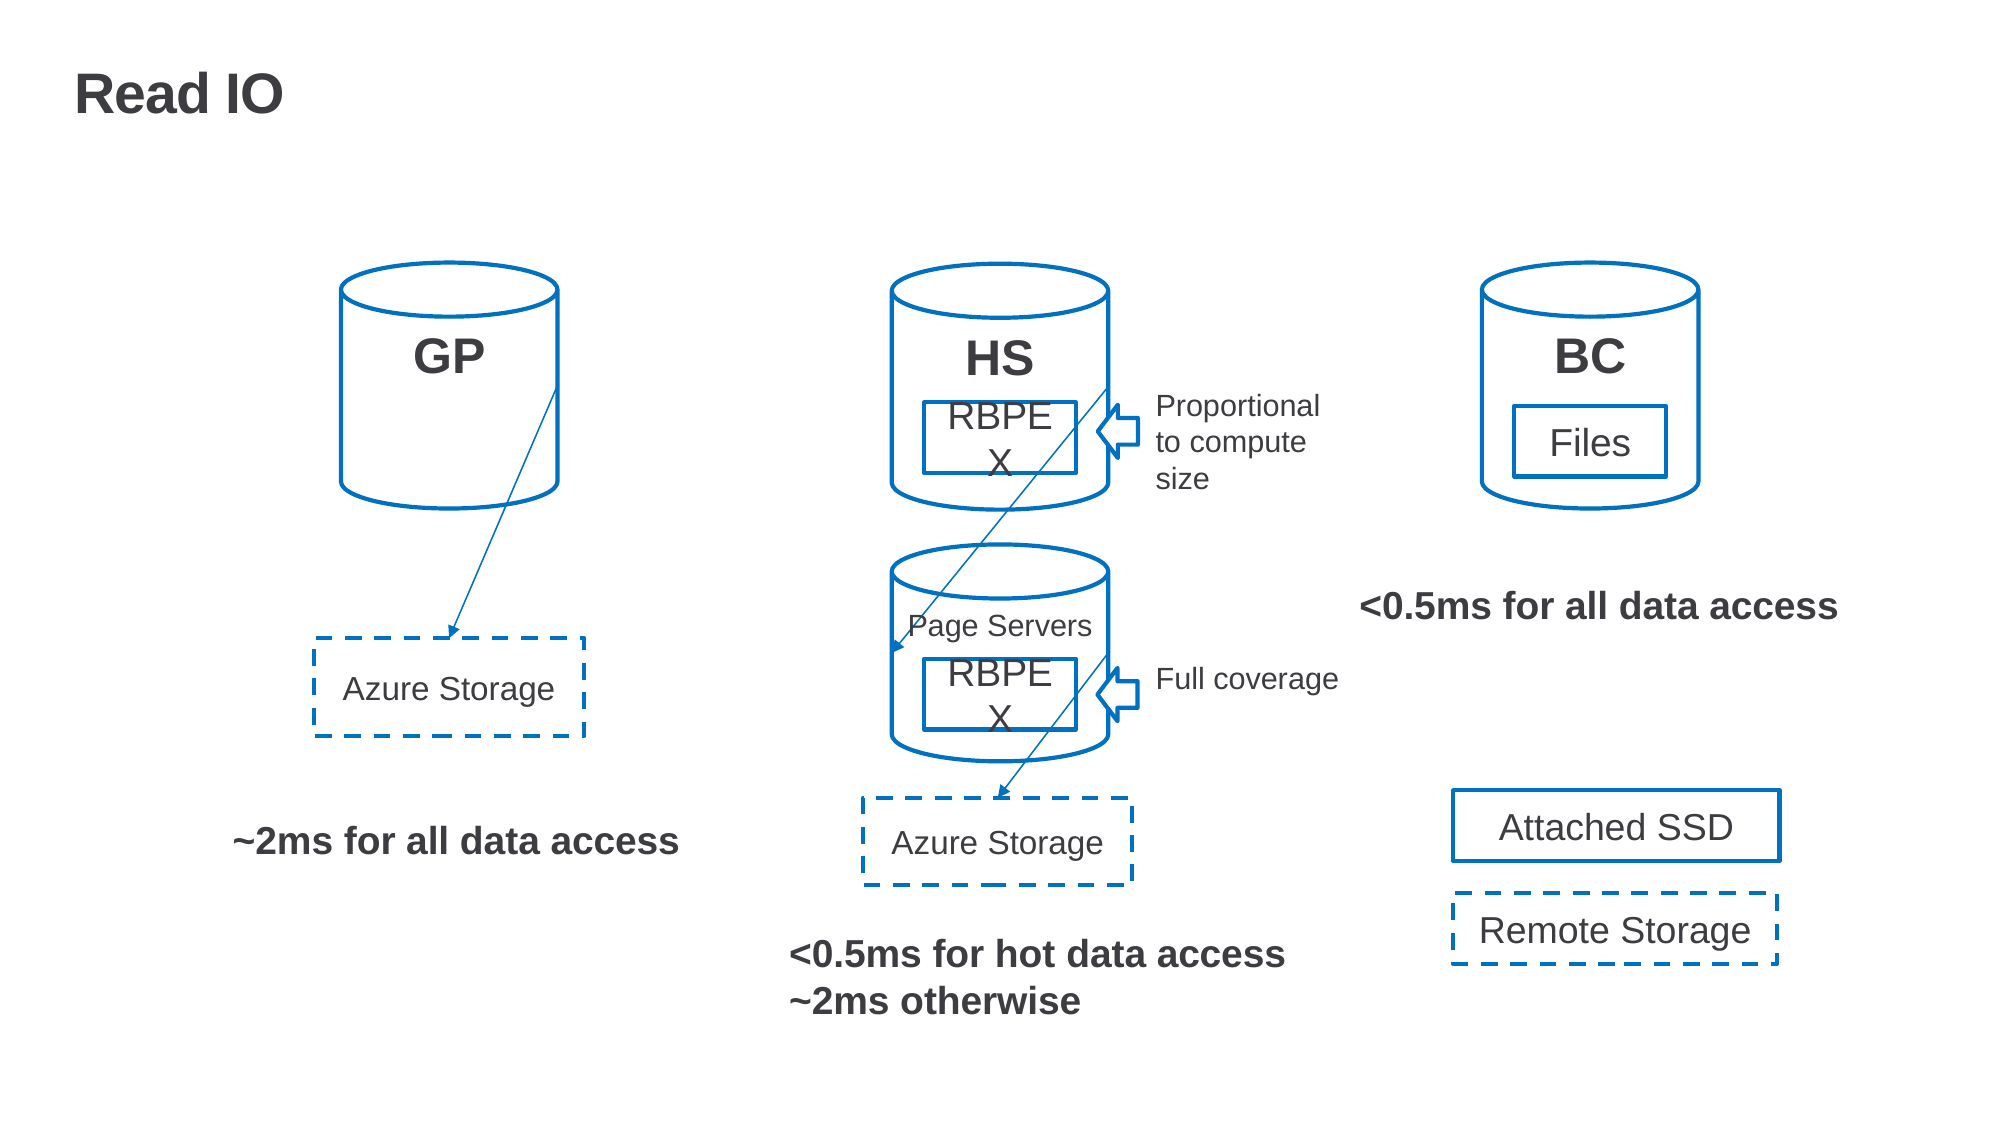

# Read IO
GP
Azure Storage
~2ms for all data access
BC
Files
<0.5ms for all data access
HS
Proportional to compute size
RBPEX

Page Servers
Full coverage
RBPEX

Azure Storage
<0.5ms for hot data access
~2ms otherwise
Attached SSD
Remote Storage